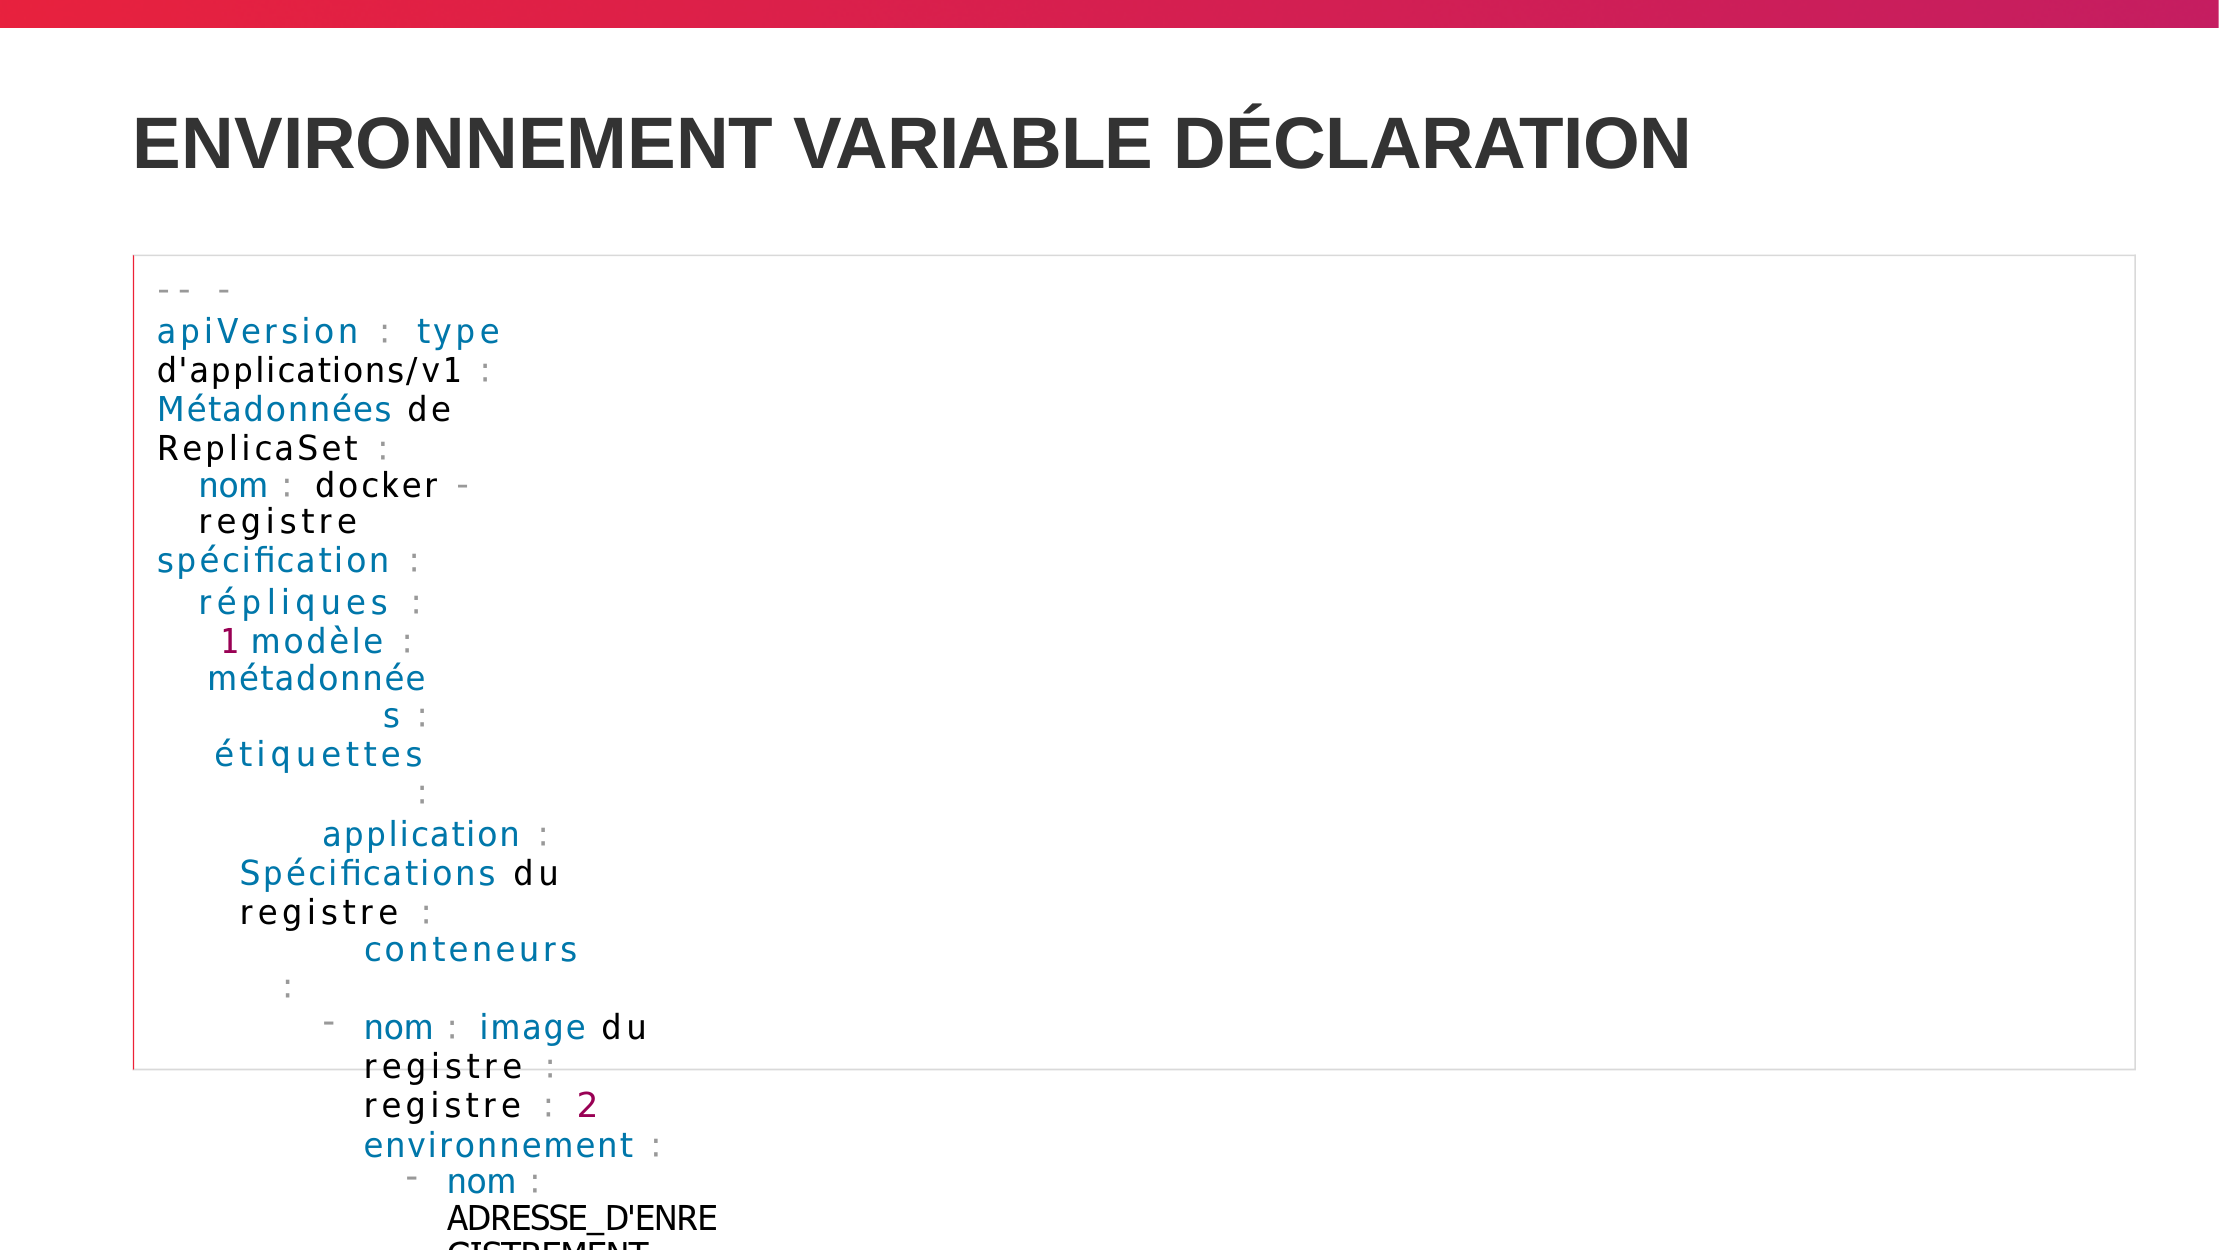

# ENVIRONNEMENT VARIABLE DÉCLARATION

-- -
apiVersion :  type d'applications/v1 : Métadonnées de ReplicaSet :
nom :  docker - registre
spécification :
répliques : 1 modèle :
métadonnées :
étiquettes :
application : Spécifications du registre :
conteneurs :
nom : image du registre : registre : 2 environnement :
nom : ADRESSE_D'ENREGISTREMENT
valeur : "prod.registry.mycompany.com:9090"
nom : REGISTRY_HEALTH_HTTP_TRESHOLD
valeur : "5"